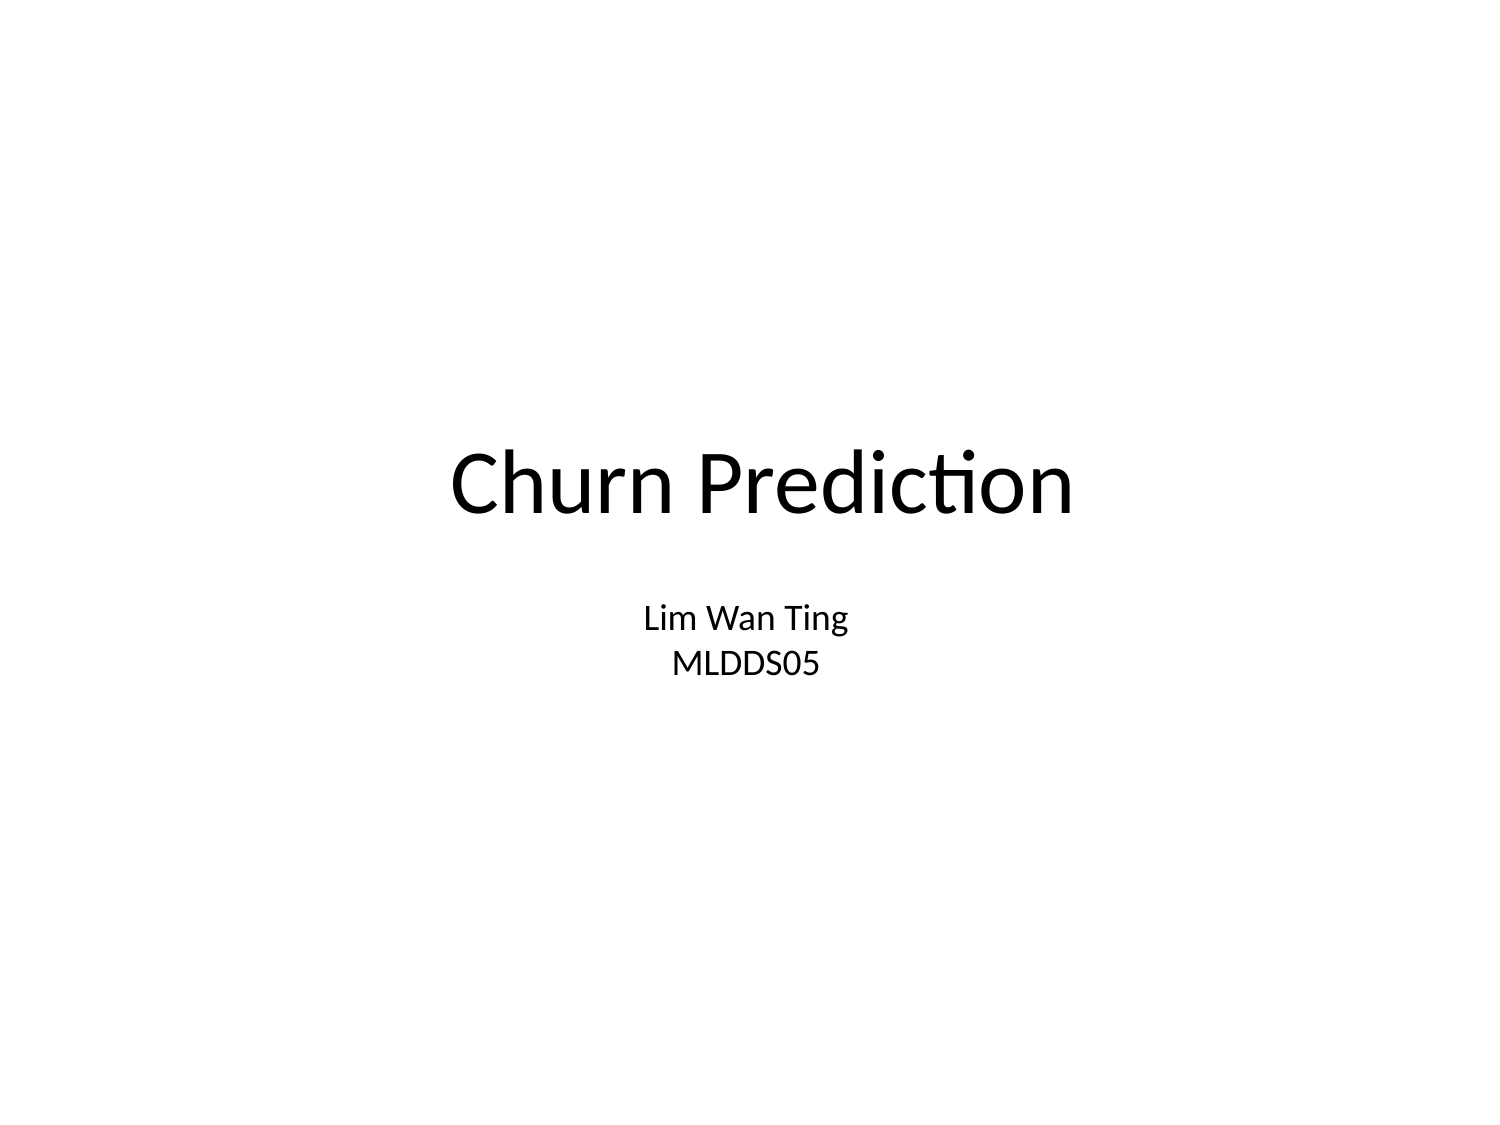

# Churn Prediction
Lim Wan Ting
MLDDS05